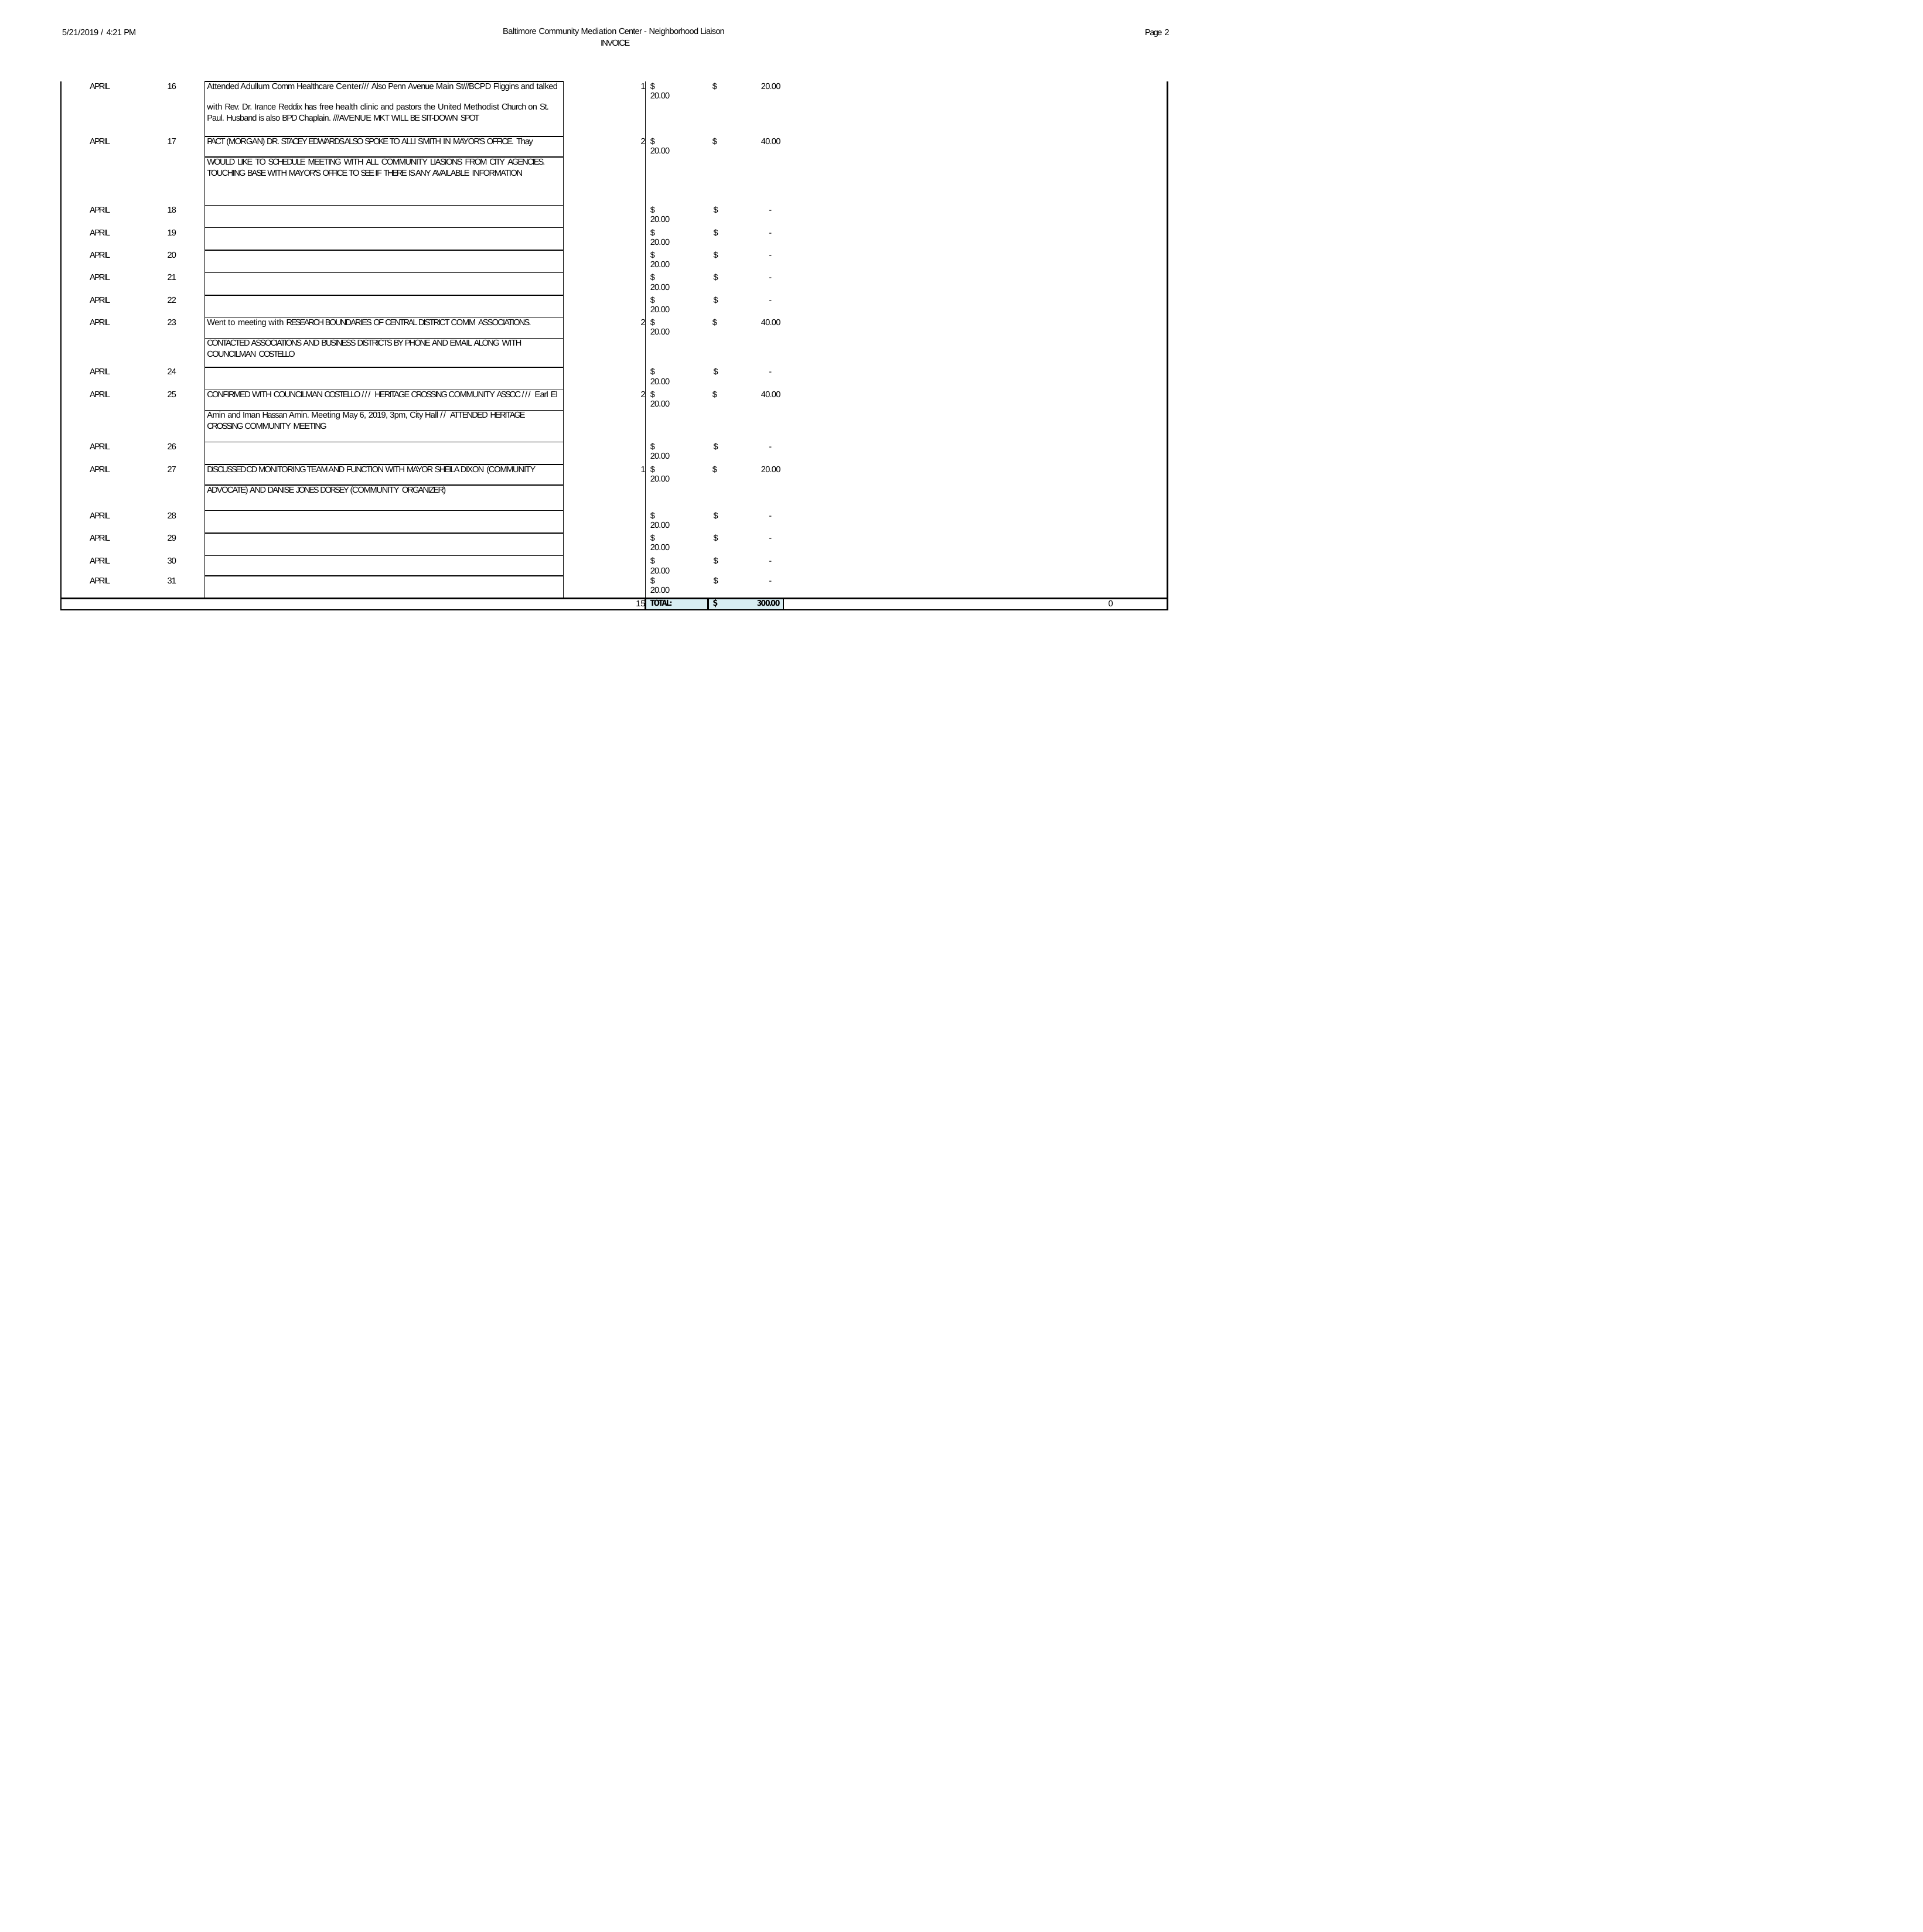

Baltimore Community Mediation Center - Neighborhood Liaison  INVOICE
5/21/2019 / 4:21 PM
Page 2
| APRIL | 16 | Attended Adullum Comm Healthcare Center/// Also Penn Avenue Main St///BCPD Fliggins and talked | 1 | $ 20.00 | $ 20.00 |  |
| --- | --- | --- | --- | --- | --- | --- |
|  |  | with Rev. Dr. Irance Reddix has free health clinic and pastors the United Methodist Church on St. |  |  |  |  |
|  |  | Paul. Husband is also BPD Chaplain. ///AVENUE MKT WILL BE SIT-DOWN SPOT |  |  |  |  |
| APRIL | 17 | PACT (MORGAN) DR. STACEY EDWARDS ALSO SPOKE TO ALLI SMITH IN MAYOR'S OFFICE. Thay | 2 | $ 20.00 | $ 40.00 |  |
|  |  | WOULD LIKE TO SCHEDULE MEETING WITH ALL COMMUNITY LIASIONS FROM CITY AGENCIES. |  |  |  |  |
|  |  | TOUCHING BASE WITH MAYOR'S OFFICE TO SEE IF THERE IS ANY AVAILABLE INFORMATION |  |  |  |  |
| APRIL | 18 |  |  | $ 20.00 | $ - |  |
| APRIL | 19 |  |  | $ 20.00 | $ - |  |
| APRIL | 20 |  |  | $ 20.00 | $ - |  |
| APRIL | 21 |  |  | $ 20.00 | $ - |  |
| APRIL | 22 |  |  | $ 20.00 | $ - |  |
| APRIL | 23 | Went to meeting with RESEARCH BOUNDARIES OF CENTRAL DISTRICT COMM ASSOCIATIONS. | 2 | $ 20.00 | $ 40.00 |  |
|  |  | CONTACTED ASSOCIATIONS AND BUSINESS DISTRICTS BY PHONE AND EMAIL ALONG WITH |  |  |  |  |
|  |  | COUNCILMAN COSTELLO |  |  |  |  |
| APRIL | 24 |  |  | $ 20.00 | $ - |  |
| APRIL | 25 | CONFIRMED WITH COUNCILMAN COSTELLO /// HERITAGE CROSSING COMMUNITY ASSOC /// Earl El | 2 | $ 20.00 | $ 40.00 |  |
|  |  | Amin and Iman Hassan Amin. Meeting May 6, 2019, 3pm, City Hall // ATTENDED HERITAGE |  |  |  |  |
|  |  | CROSSING COMMUNITY MEETING |  |  |  |  |
| APRIL | 26 |  |  | $ 20.00 | $ - |  |
| APRIL | 27 | DISCUSSED CD MONITORING TEAM AND FUNCTION WITH MAYOR SHEILA DIXON (COMMUNITY | 1 | $ 20.00 | $ 20.00 |  |
|  |  | ADVOCATE) AND DANISE JONES DORSEY (COMMUNITY ORGANIZER) |  |  |  |  |
| APRIL | 28 |  |  | $ 20.00 | $ - |  |
| APRIL | 29 |  |  | $ 20.00 | $ - |  |
| APRIL | 30 |  |  | $ 20.00 | $ - |  |
| APRIL | 31 |  |  | $ 20.00 | $ - |  |
| 15 |  |  |  | TOTAL: | $ 300.00 | 0 |